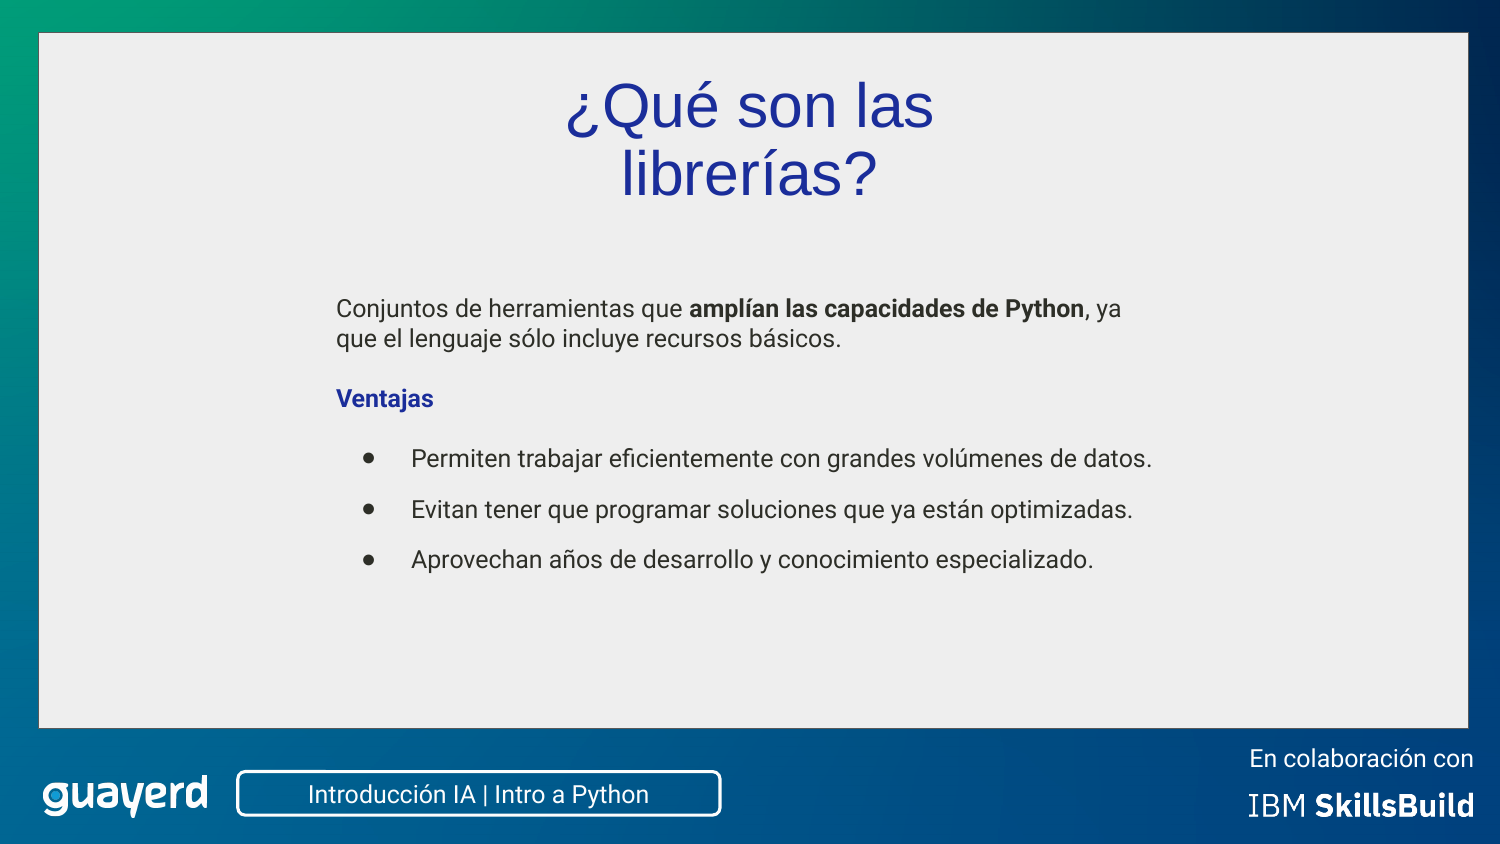

¿Qué son las librerías?
Conjuntos de herramientas que amplían las capacidades de Python, ya que el lenguaje sólo incluye recursos básicos.

Ventajas

Permiten trabajar eficientemente con grandes volúmenes de datos.
Evitan tener que programar soluciones que ya están optimizadas.
Aprovechan años de desarrollo y conocimiento especializado.
Introducción IA | Intro a Python